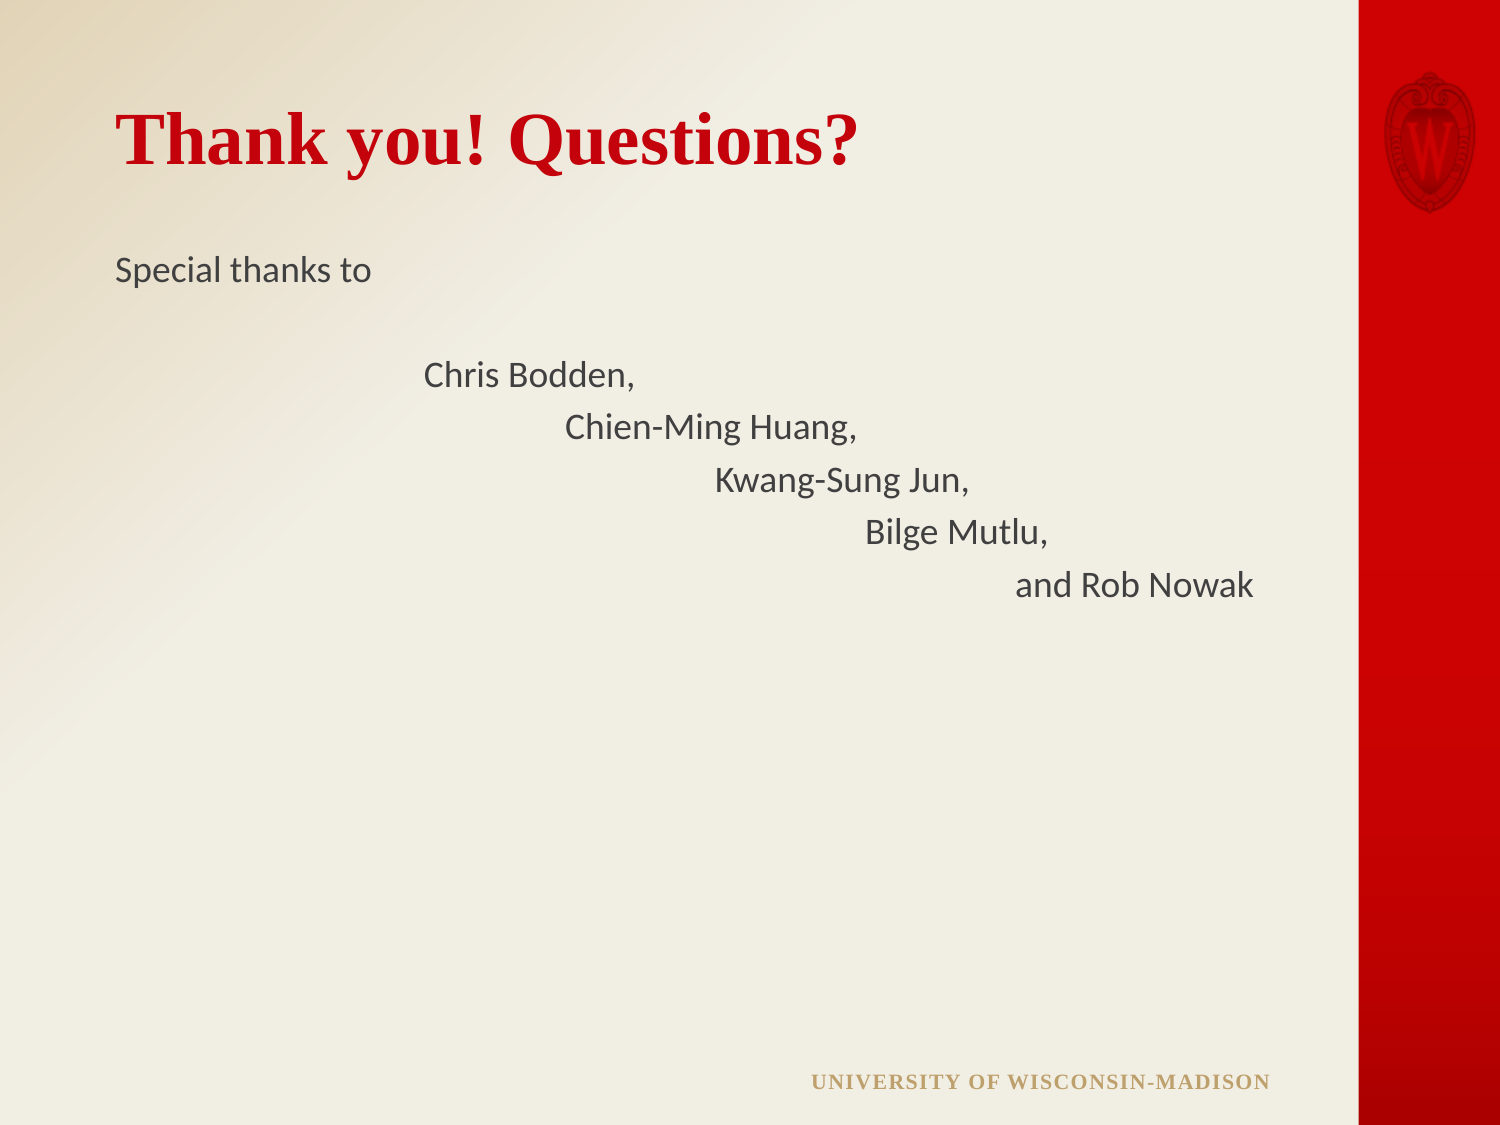

# Thank you! Questions?
Special thanks to

		 Chris Bodden,
			Chien-Ming Huang,
				Kwang-Sung Jun,
					Bilge Mutlu,
						and Rob Nowak